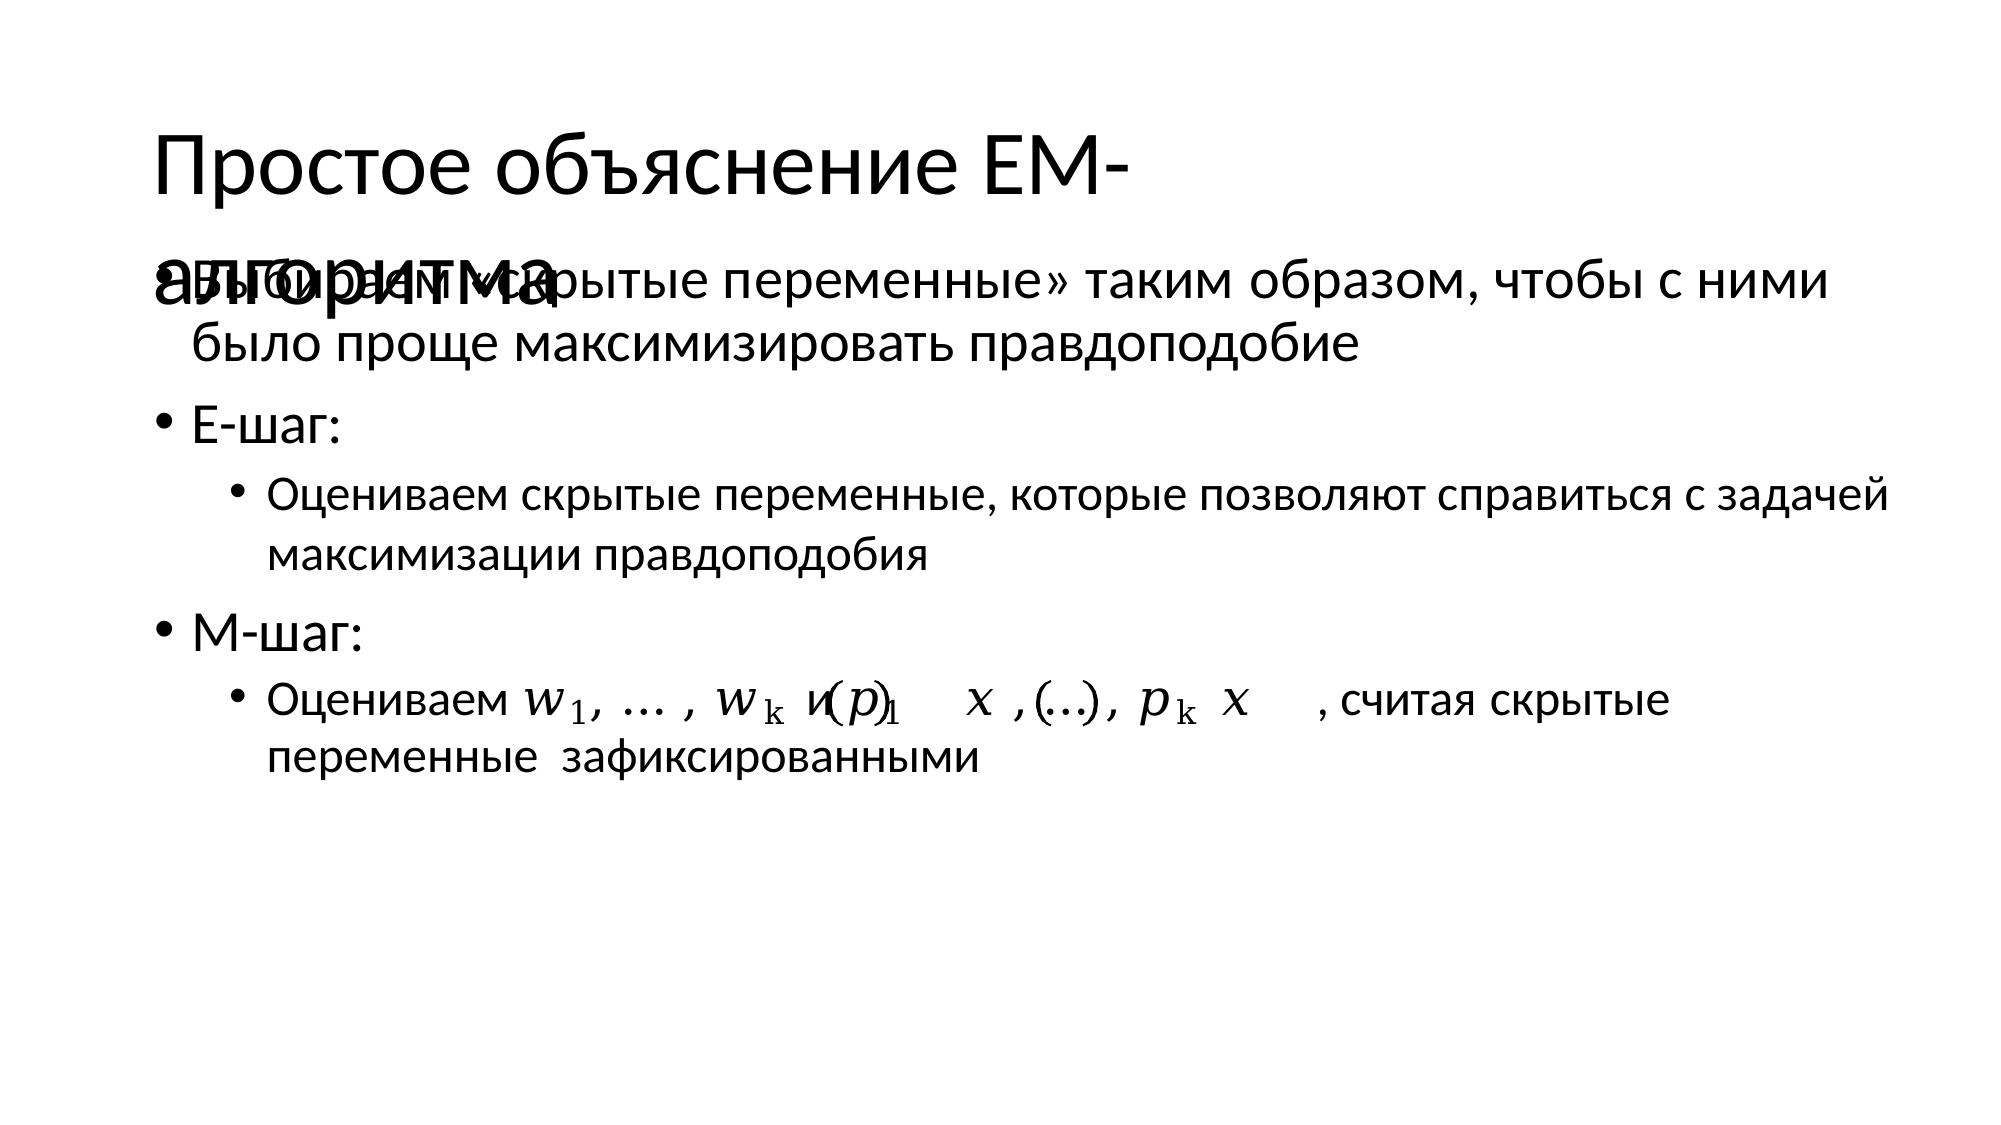

# Простое объяснение ЕМ-алгоритма
Выбираем «скрытые переменные» таким образом, чтобы с ними  было проще максимизировать правдоподобие
E-шаг:
Оцениваем скрытые переменные, которые позволяют справиться с задачей максимизации правдоподобия
М-шаг:
Оцениваем 𝑤1, … , 𝑤k и 𝑝1	𝑥	, … , 𝑝k	𝑥	, считая скрытые переменные  зафиксированными